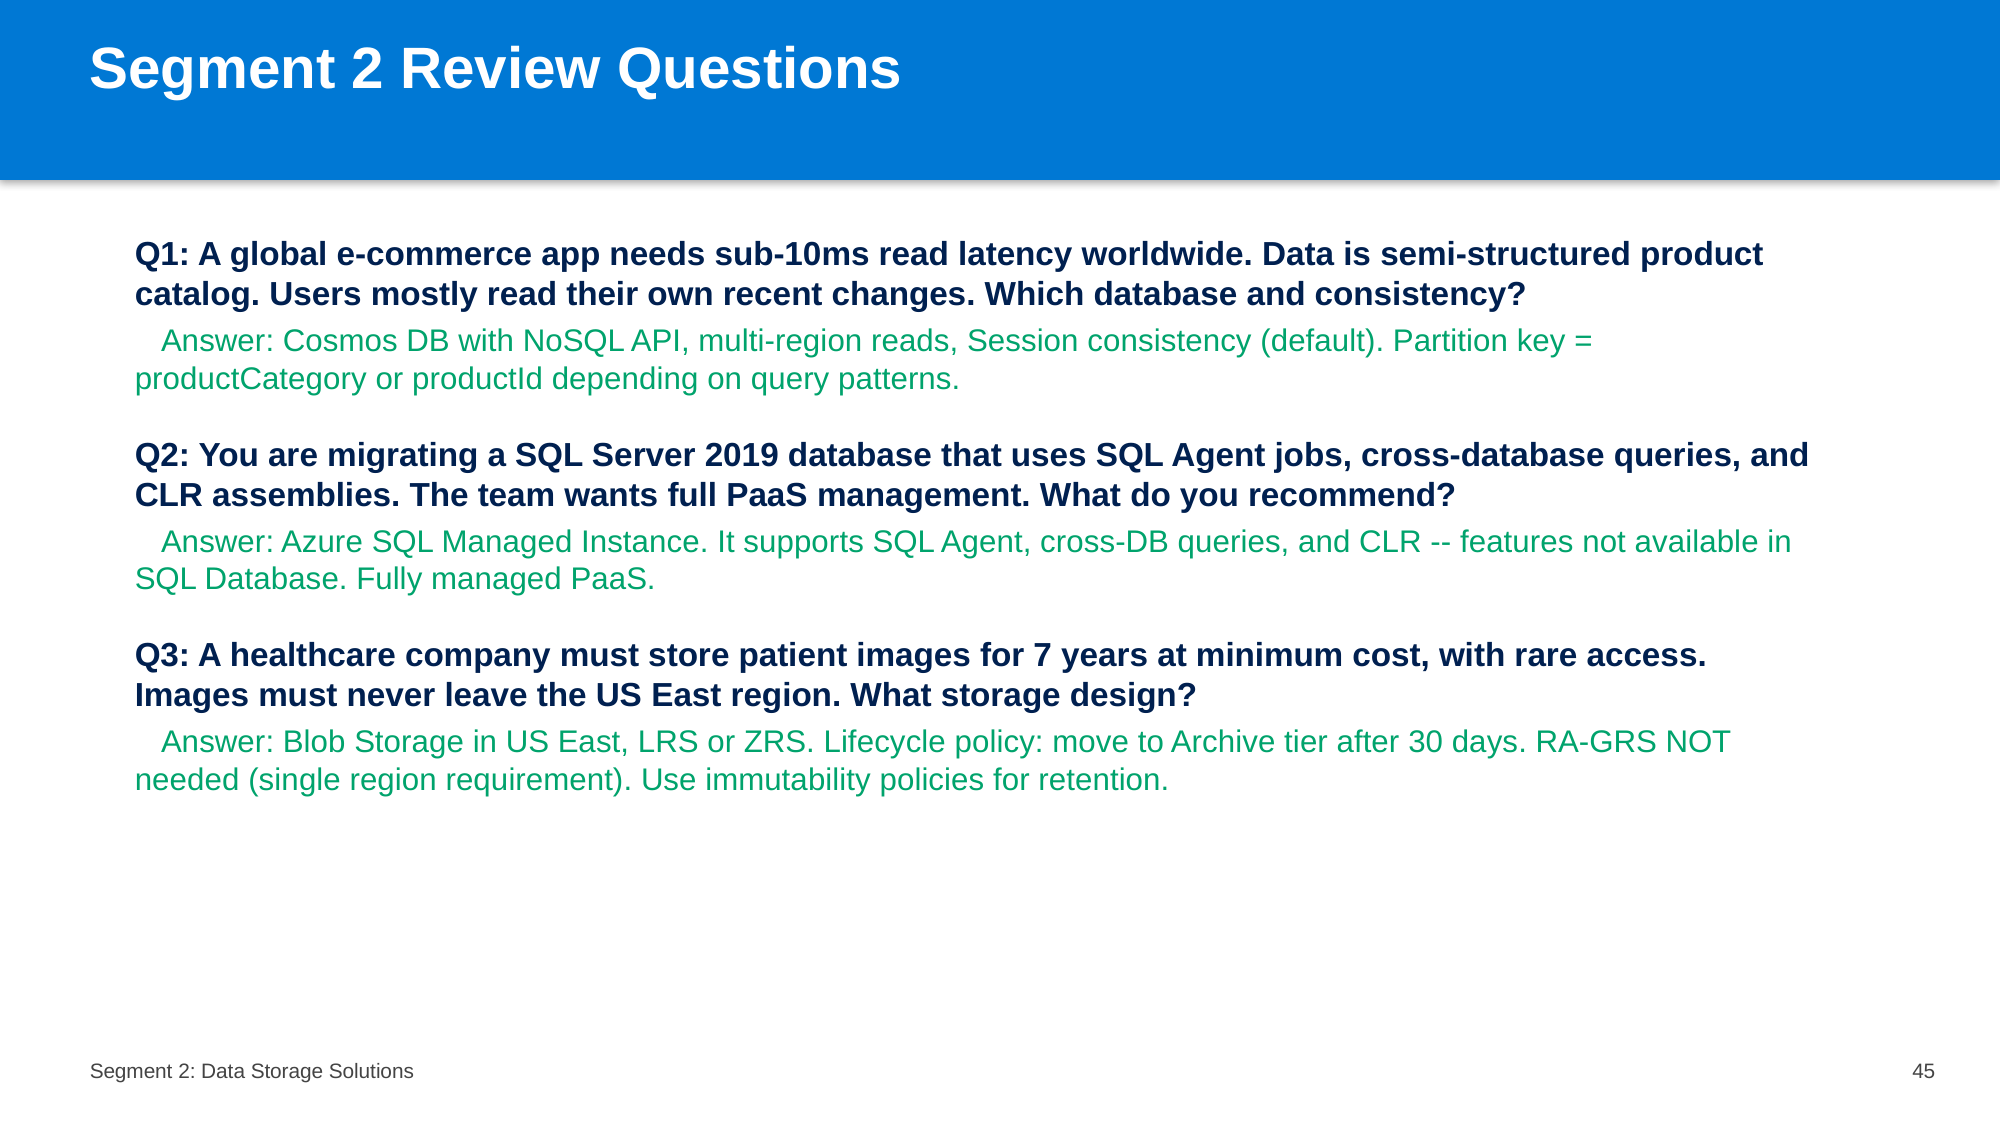

Segment 2 Review Questions
Q1: A global e-commerce app needs sub-10ms read latency worldwide. Data is semi-structured product catalog. Users mostly read their own recent changes. Which database and consistency?
   Answer: Cosmos DB with NoSQL API, multi-region reads, Session consistency (default). Partition key = productCategory or productId depending on query patterns.
Q2: You are migrating a SQL Server 2019 database that uses SQL Agent jobs, cross-database queries, and CLR assemblies. The team wants full PaaS management. What do you recommend?
   Answer: Azure SQL Managed Instance. It supports SQL Agent, cross-DB queries, and CLR -- features not available in SQL Database. Fully managed PaaS.
Q3: A healthcare company must store patient images for 7 years at minimum cost, with rare access. Images must never leave the US East region. What storage design?
   Answer: Blob Storage in US East, LRS or ZRS. Lifecycle policy: move to Archive tier after 30 days. RA-GRS NOT needed (single region requirement). Use immutability policies for retention.
Segment 2: Data Storage Solutions
45